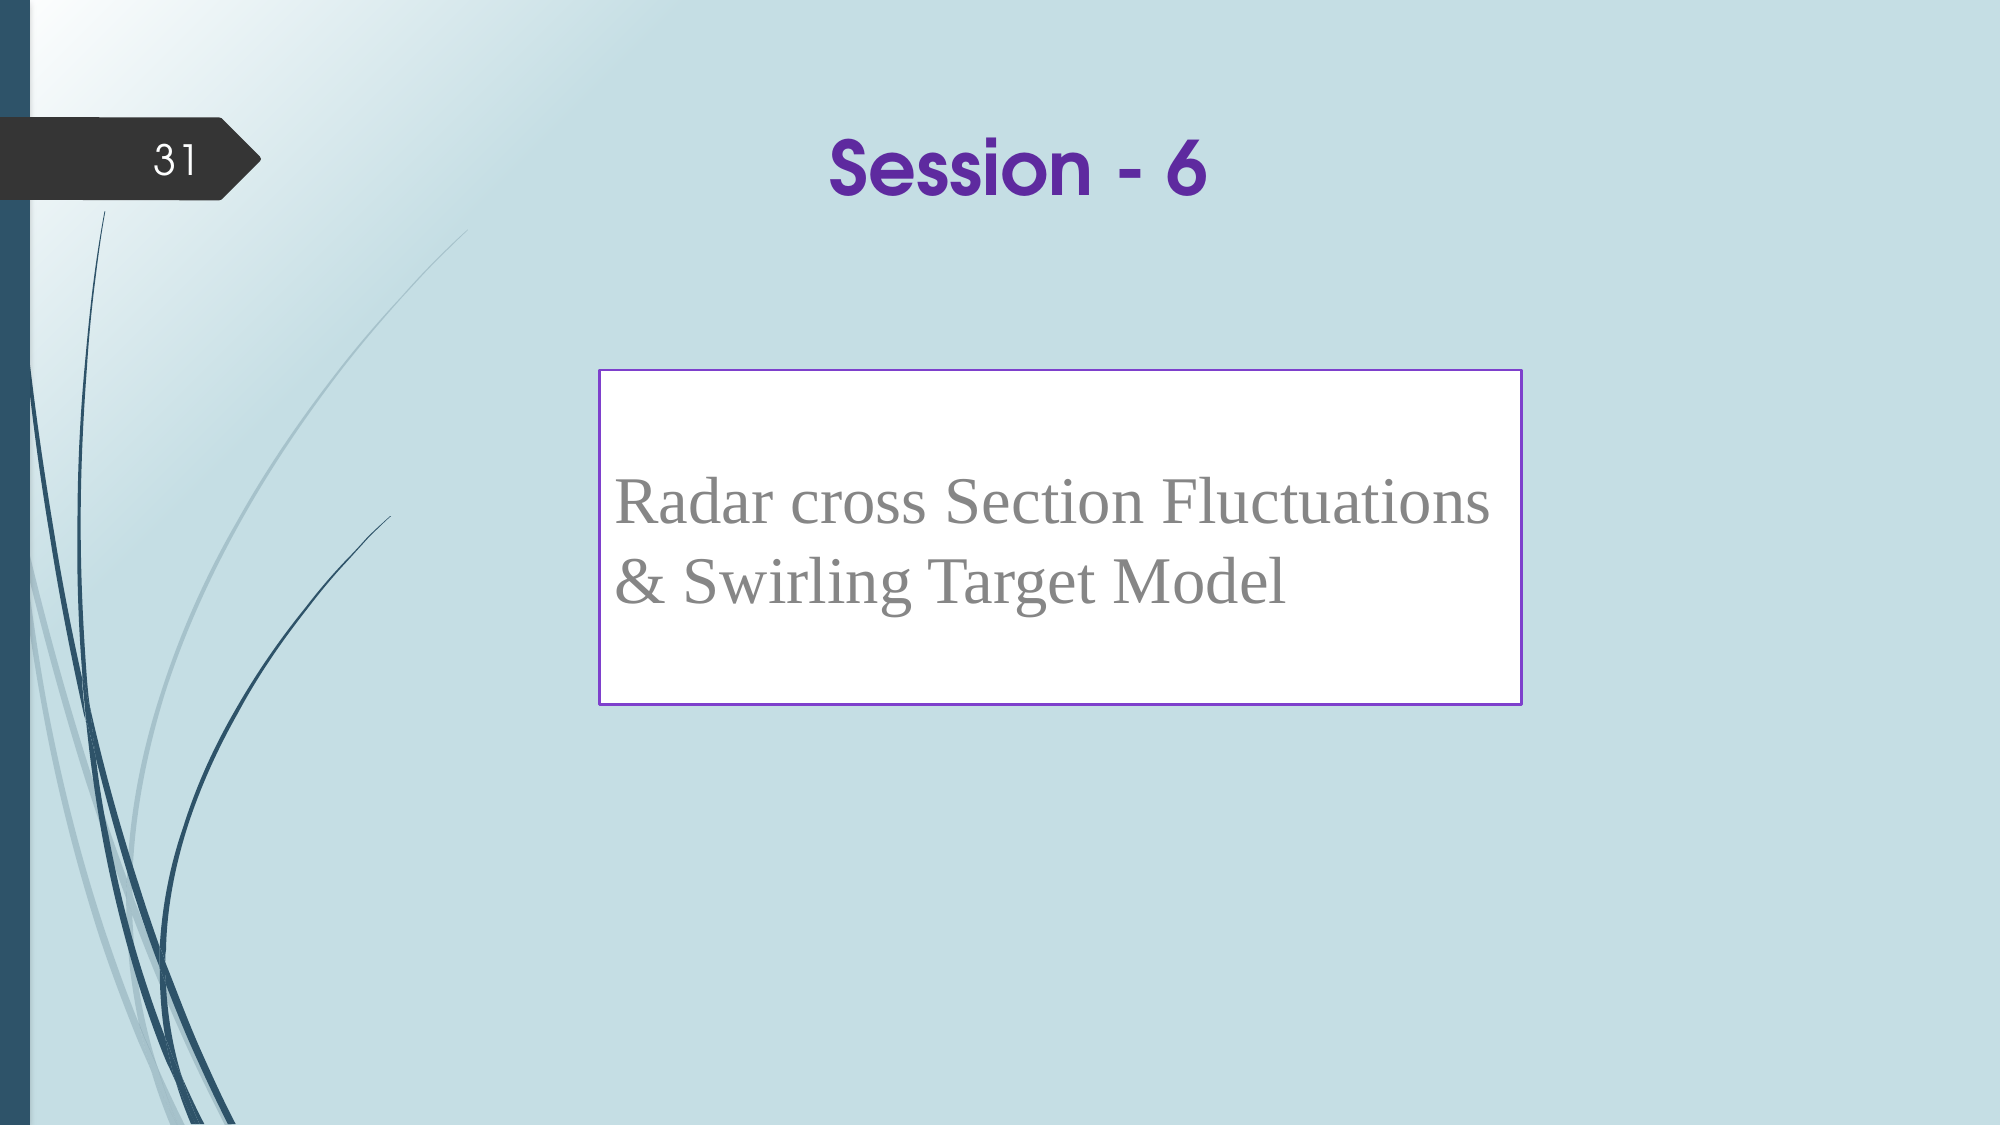

# Session - 6
31

Radar cross Section Fluctuations & Swirling Target Model